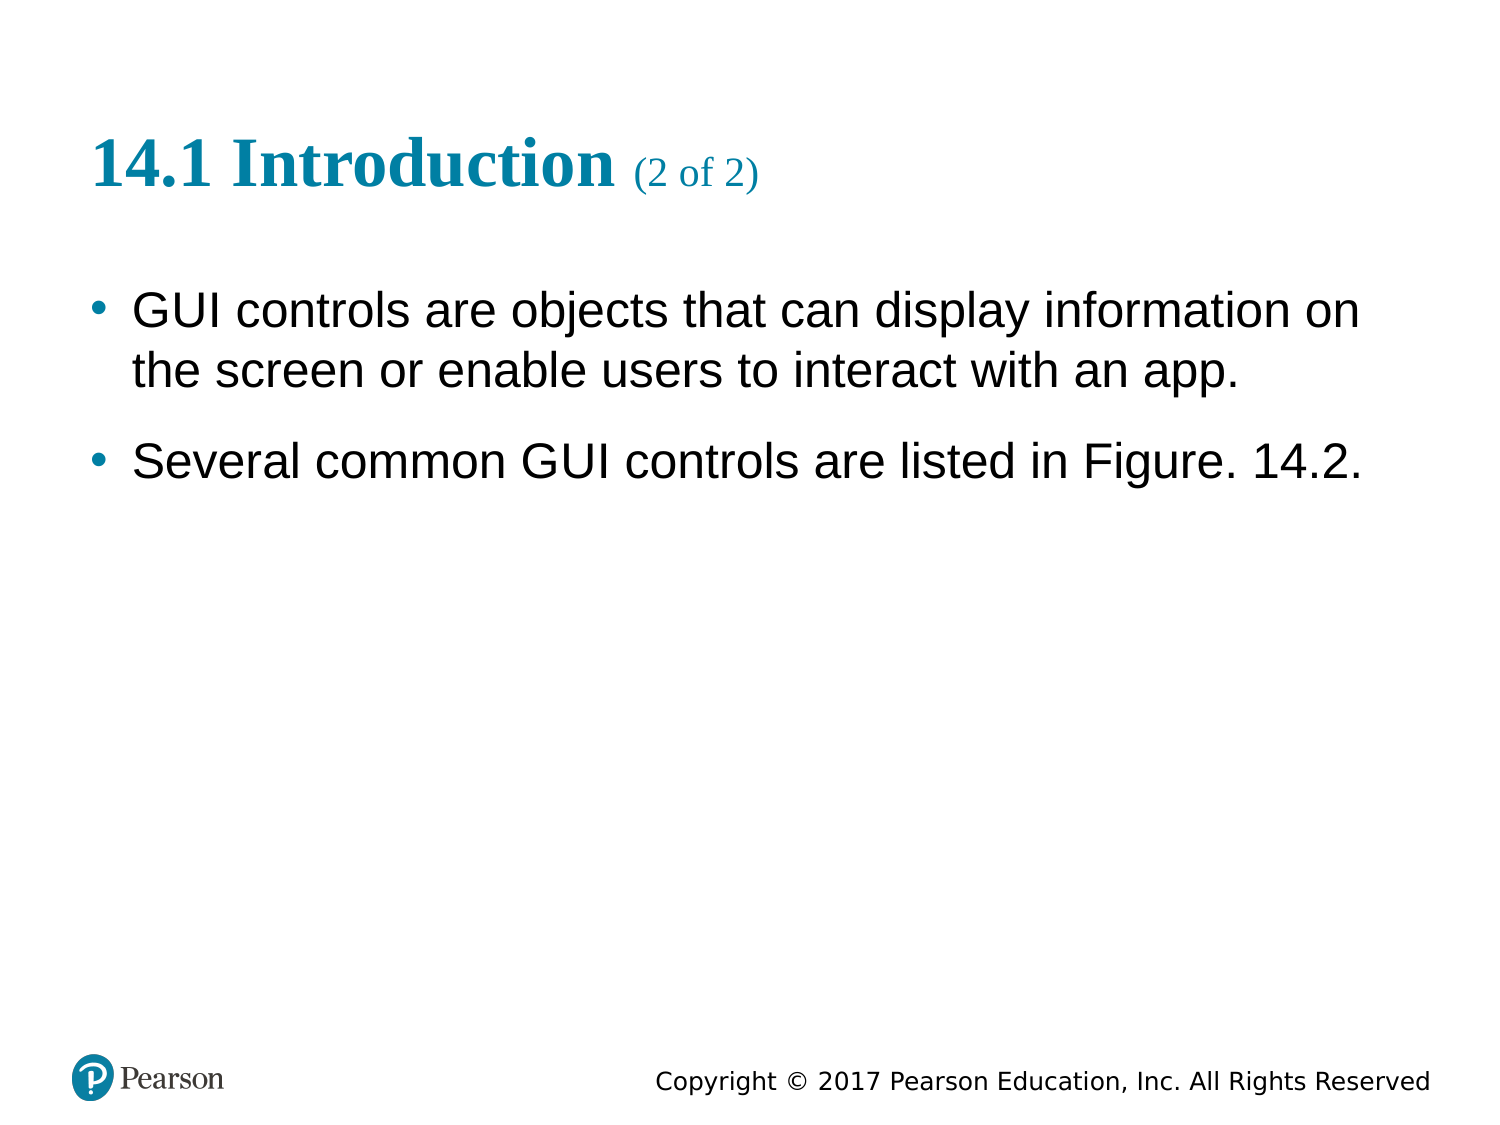

# 14.1 Introduction (2 of 2)
G U I controls are objects that can display information on the screen or enable users to interact with an app.
Several common G U I controls are listed in Figure. 14.2.